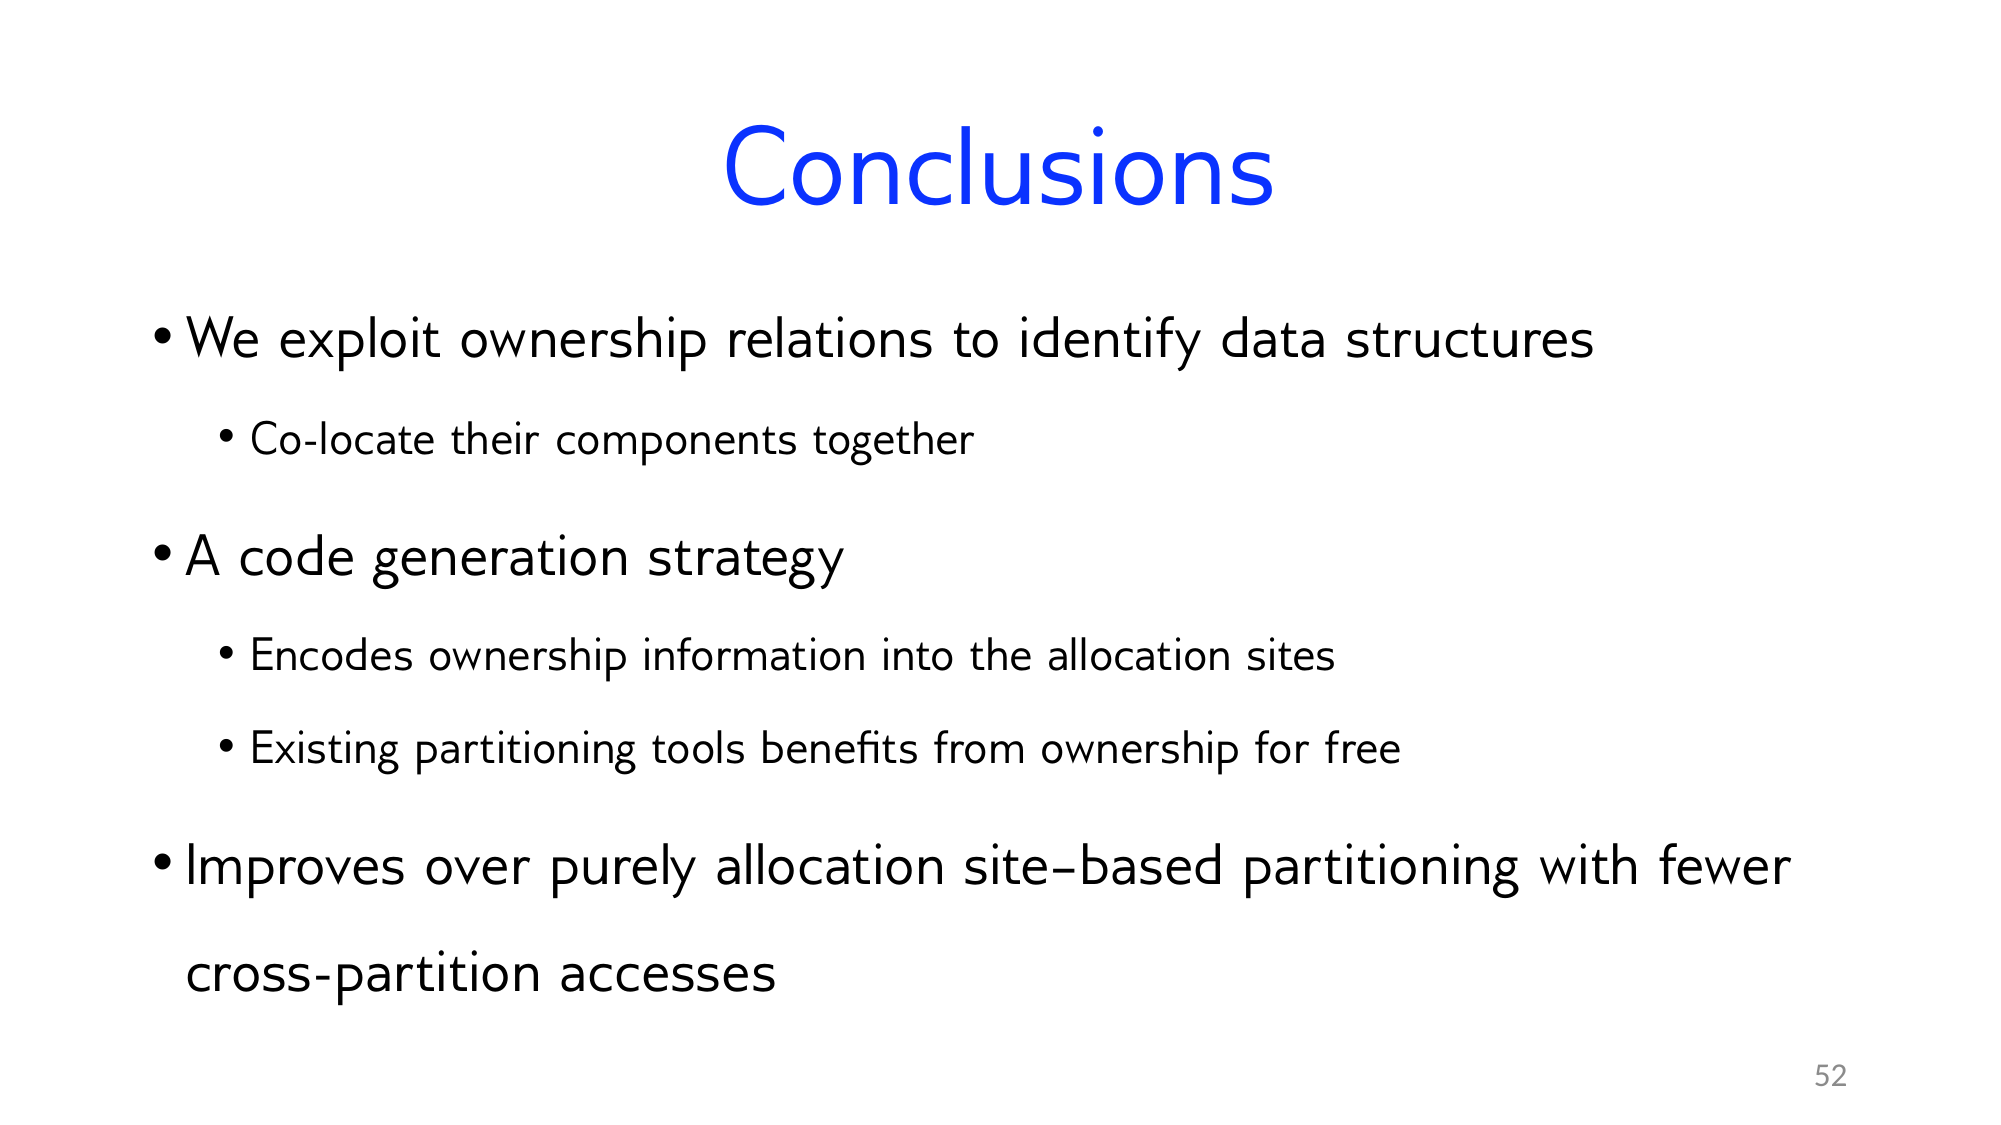

# Conclusions
We exploit ownership relations to identify data structures
Co-locate their components together
A code generation strategy
Encodes ownership information into the allocation sites
Existing partitioning tools benefits from ownership for free
Improves over purely allocation site–based partitioning with fewer cross-partition accesses

52